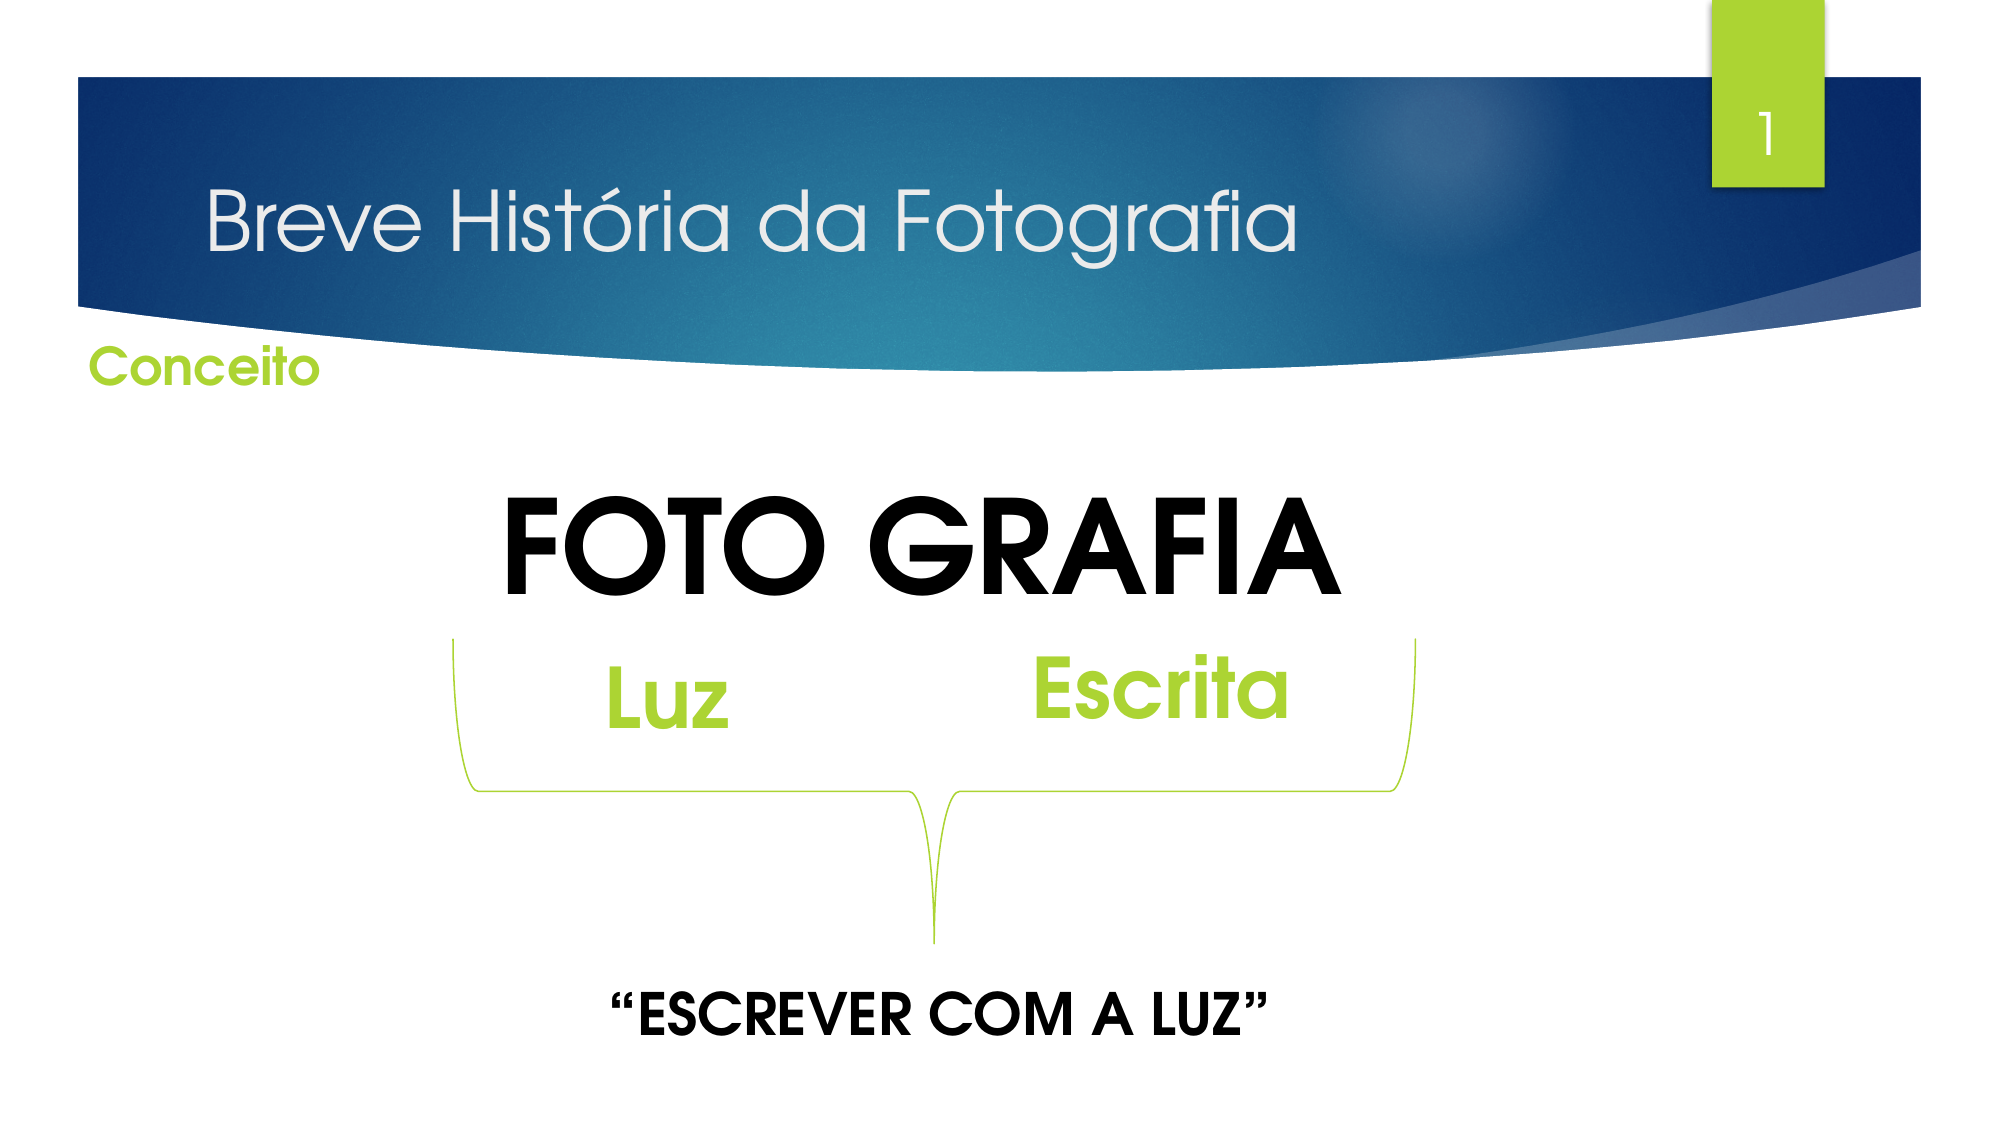

1
# Breve História da Fotografia

Conceito
FOTO GRAFIA
Escrita
Luz
“ESCREVER COM A LUZ”